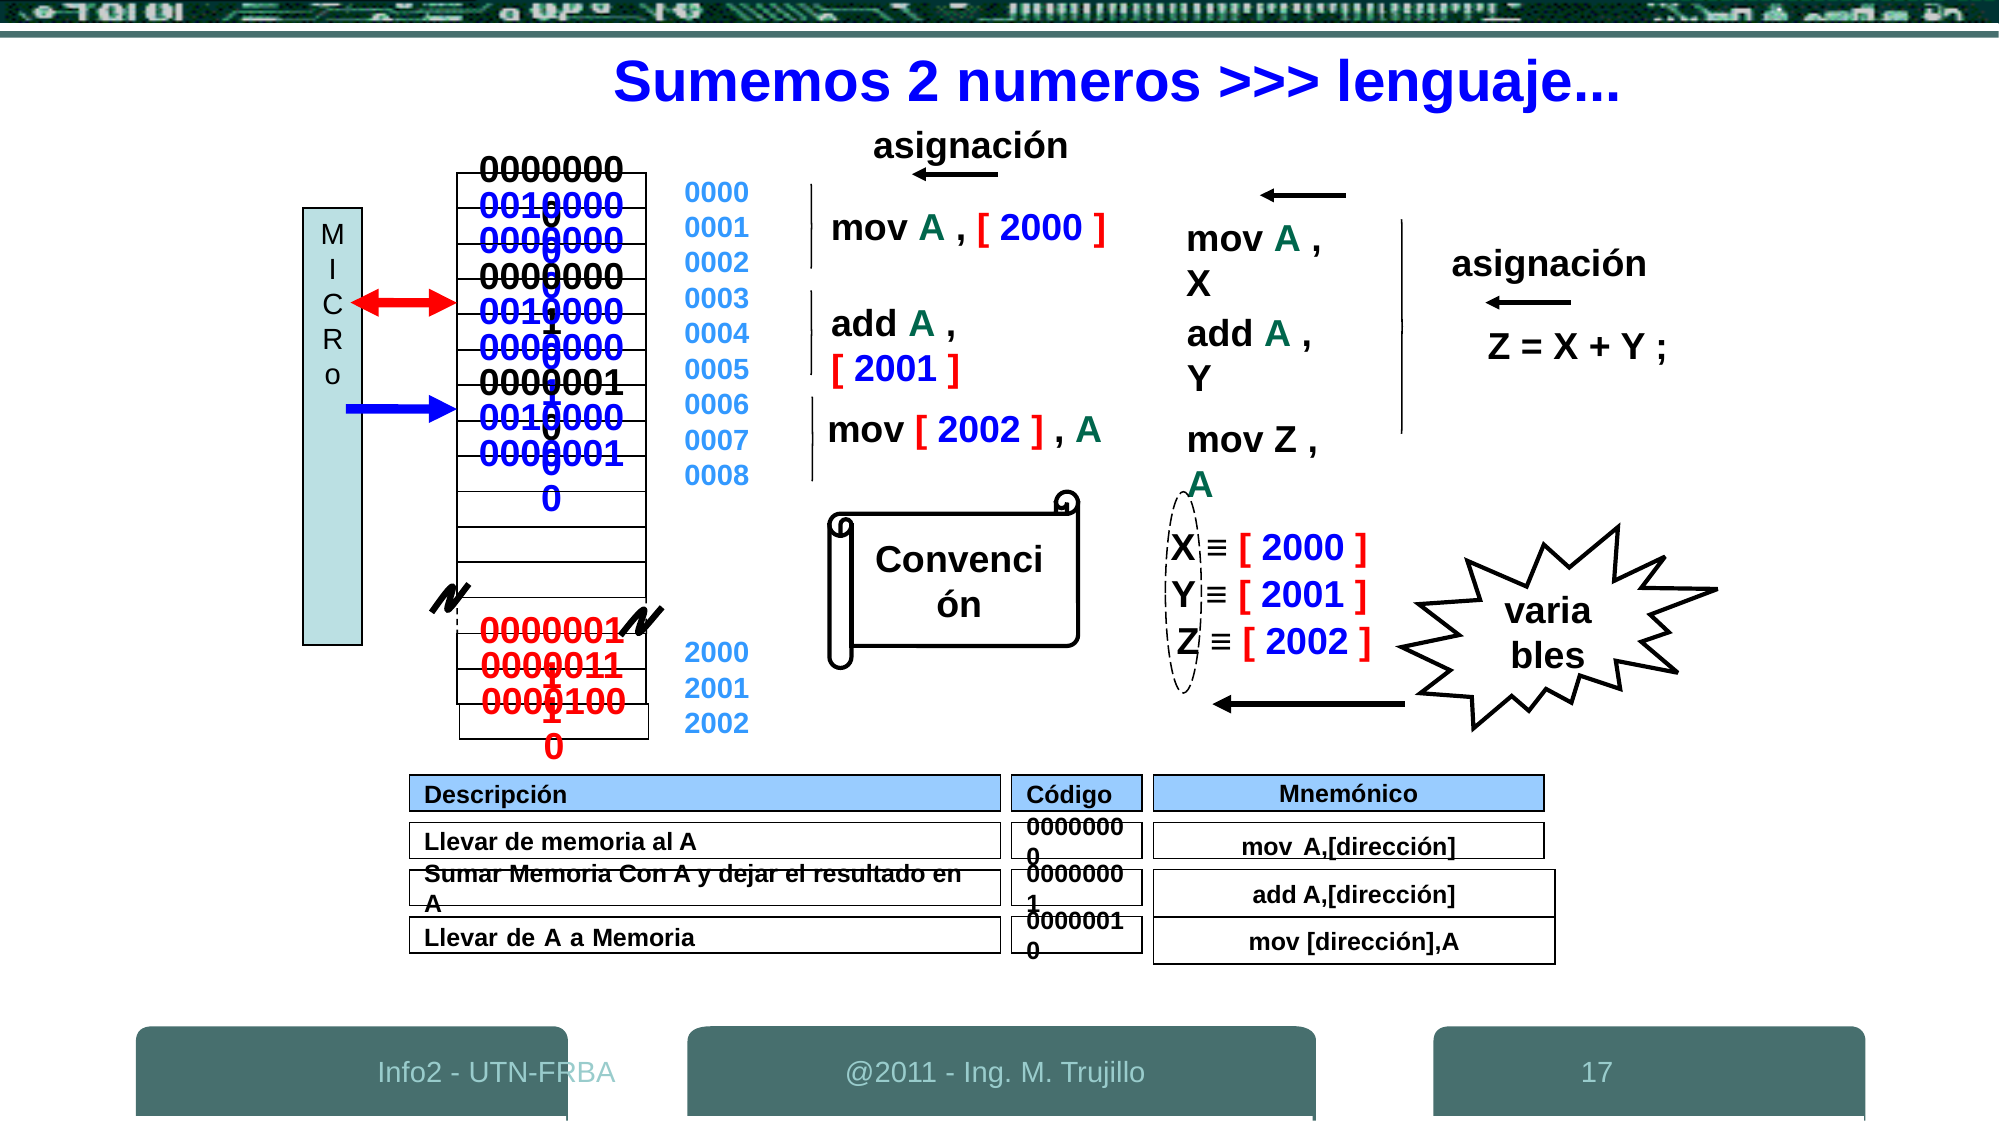

Sumemos 2 numeros >>> lenguaje...
asignación

mov A , [ 2000 ]
Convención
0000
00000000
mov A , X
0001
M
I
C
R
o
00100000

asignación
Z = X + Y ;
0002
00000000
0003
00000001
add A , [ 2001 ]

add A , Y
0004
00100000
0005
00000001
0006
00000010
mov [ 2002 ] , A

mov Z , A
0007
00100000
0008
00000010

X ≡ [ 2000 ]
Y ≡ [ 2001 ]
Z ≡ [ 2002 ]

variables

2000
00000011
2001
00000111
2002
00001000
Descripción
Código
Llevar de memoria al A
00000000
00000001
Sumar Memoria Con A y dejar el resultado en A
00000010
Llevar de A a Memoria
Mnemónico
mov A,[dirección]
add A,[dirección]
mov [dirección],A
Info2 - UTN-FRBA
@2011 - Ing. M. Trujillo
17